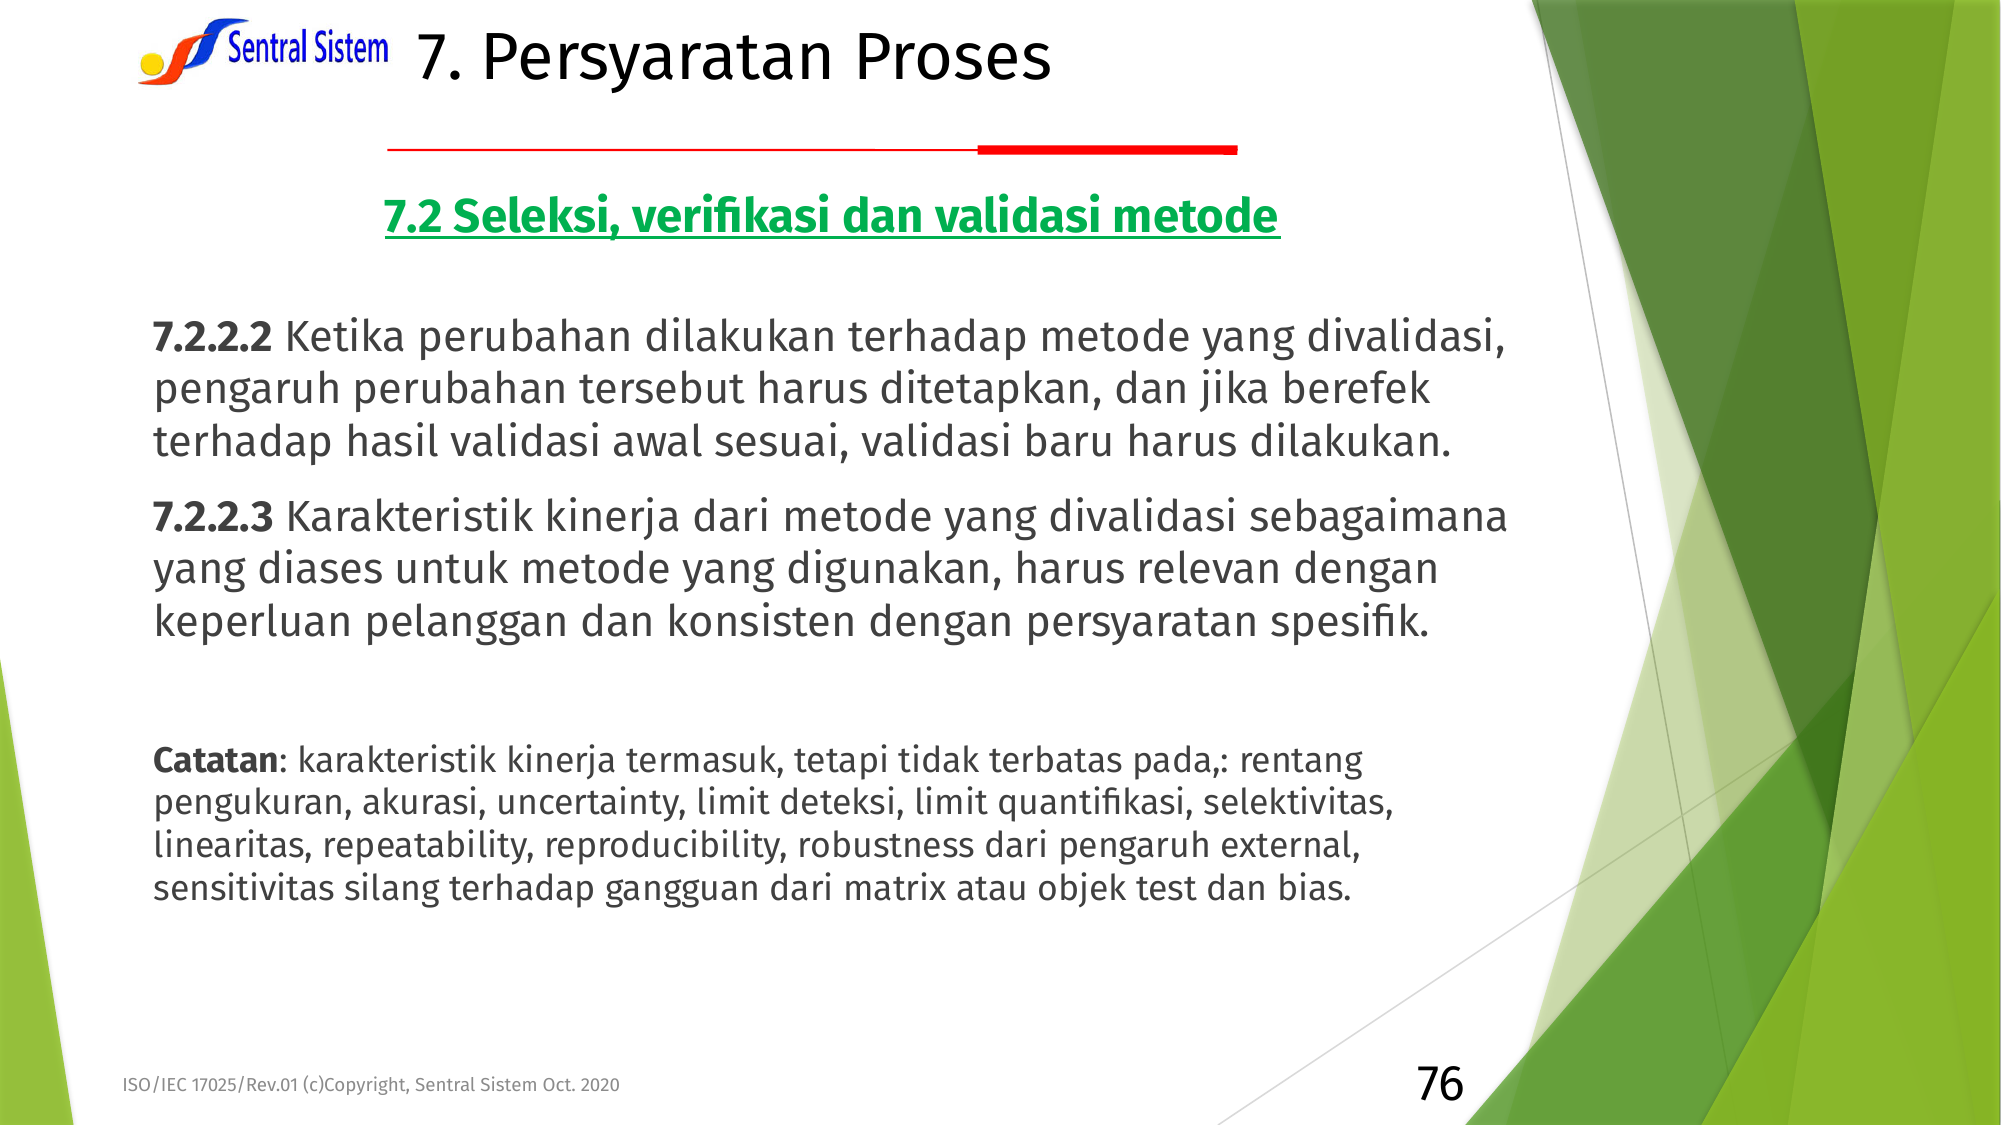

# 7. Persyaratan Proses

7.2 Seleksi, verifikasi dan validasi metode
7.2.2.2 Ketika perubahan dilakukan terhadap metode yang divalidasi, pengaruh perubahan tersebut harus ditetapkan, dan jika berefek terhadap hasil validasi awal sesuai, validasi baru harus dilakukan.
7.2.2.3 Karakteristik kinerja dari metode yang divalidasi sebagaimana yang diases untuk metode yang digunakan, harus relevan dengan keperluan pelanggan dan konsisten dengan persyaratan spesifik.

Catatan: karakteristik kinerja termasuk, tetapi tidak terbatas pada,: rentang pengukuran, akurasi, uncertainty, limit deteksi, limit quantifikasi, selektivitas, linearitas, repeatability, reproducibility, robustness dari pengaruh external, sensitivitas silang terhadap gangguan dari matrix atau objek test dan bias.
76
ISO/IEC 17025/Rev.01 (c)Copyright, Sentral Sistem Oct. 2020